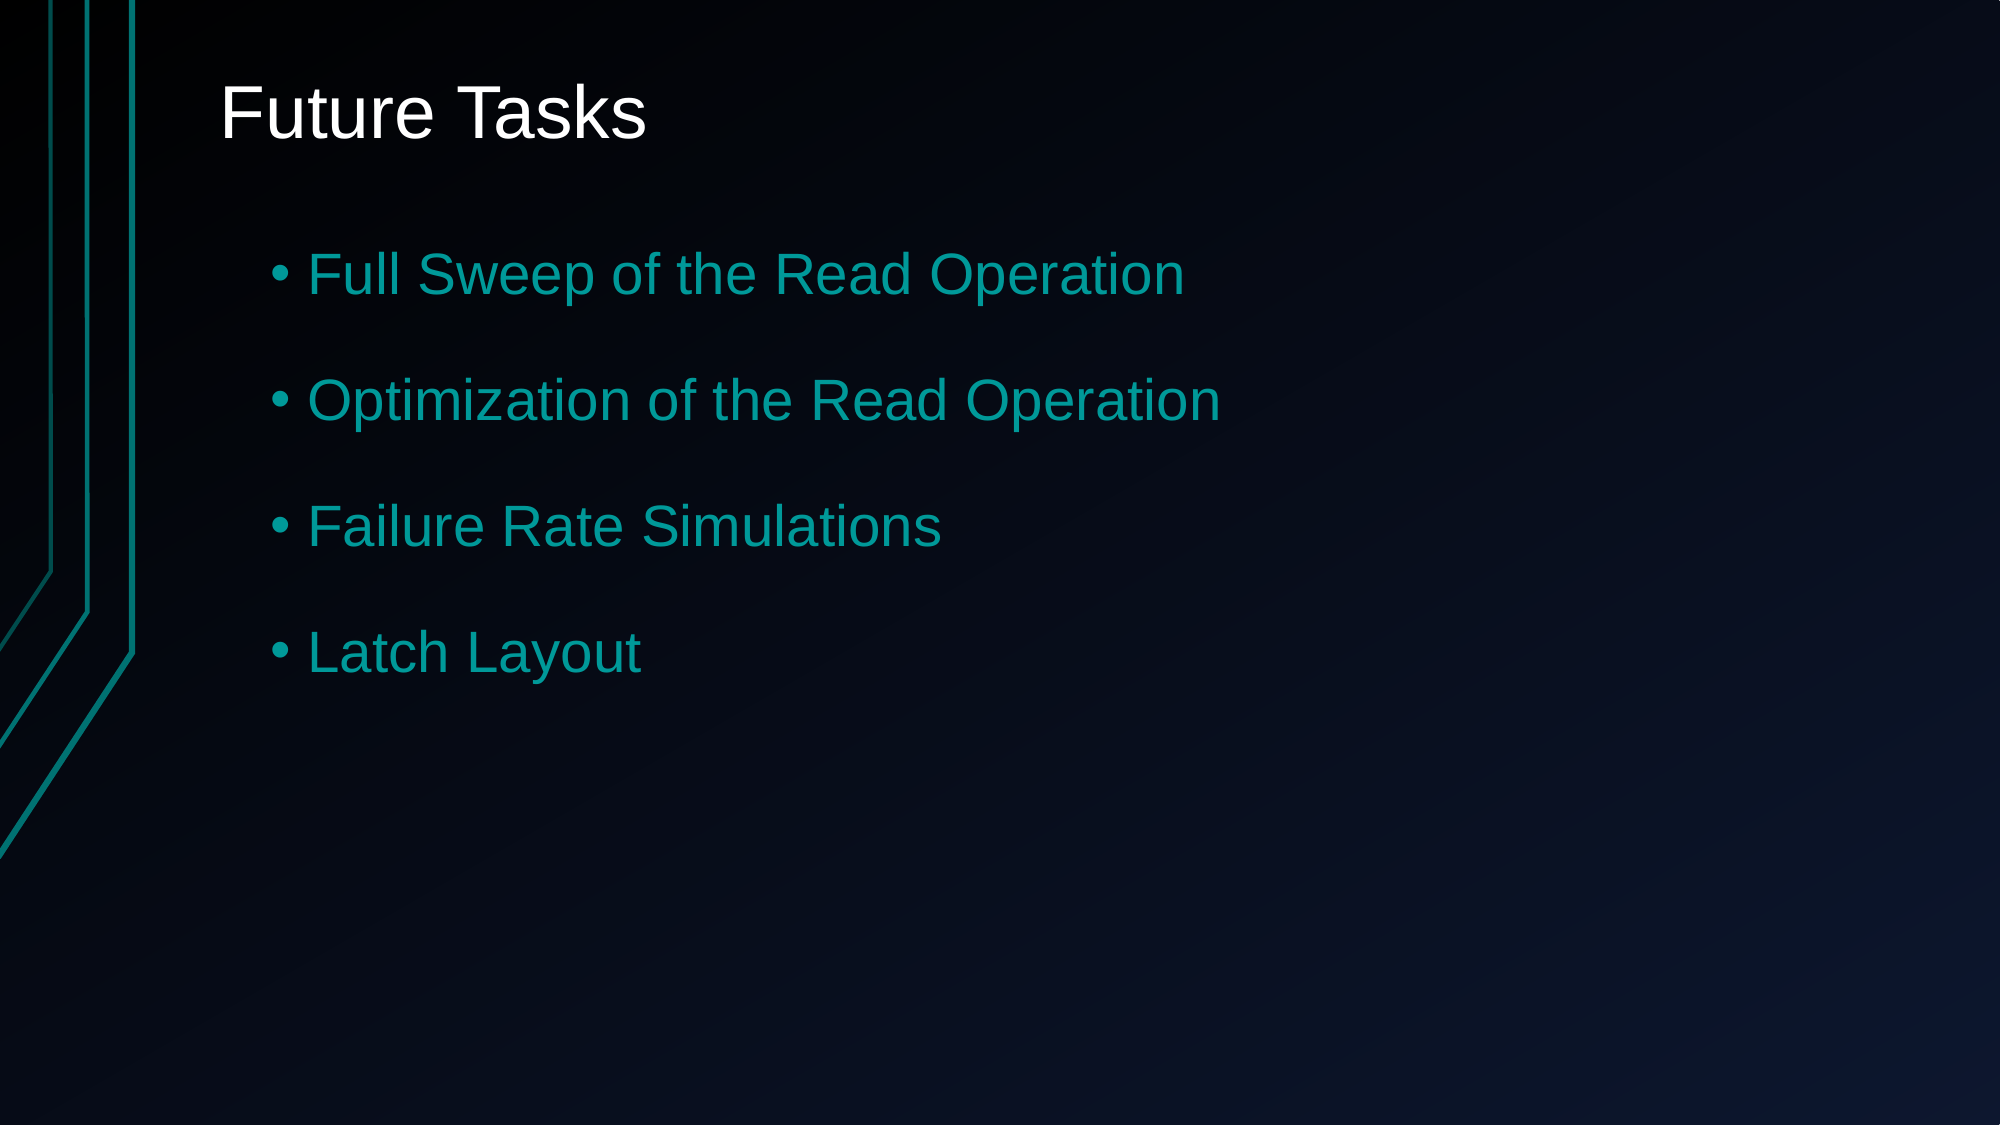

# Future Tasks

Full Sweep of the Read Operation

Optimization of the Read Operation

Failure Rate Simulations

Latch Layout